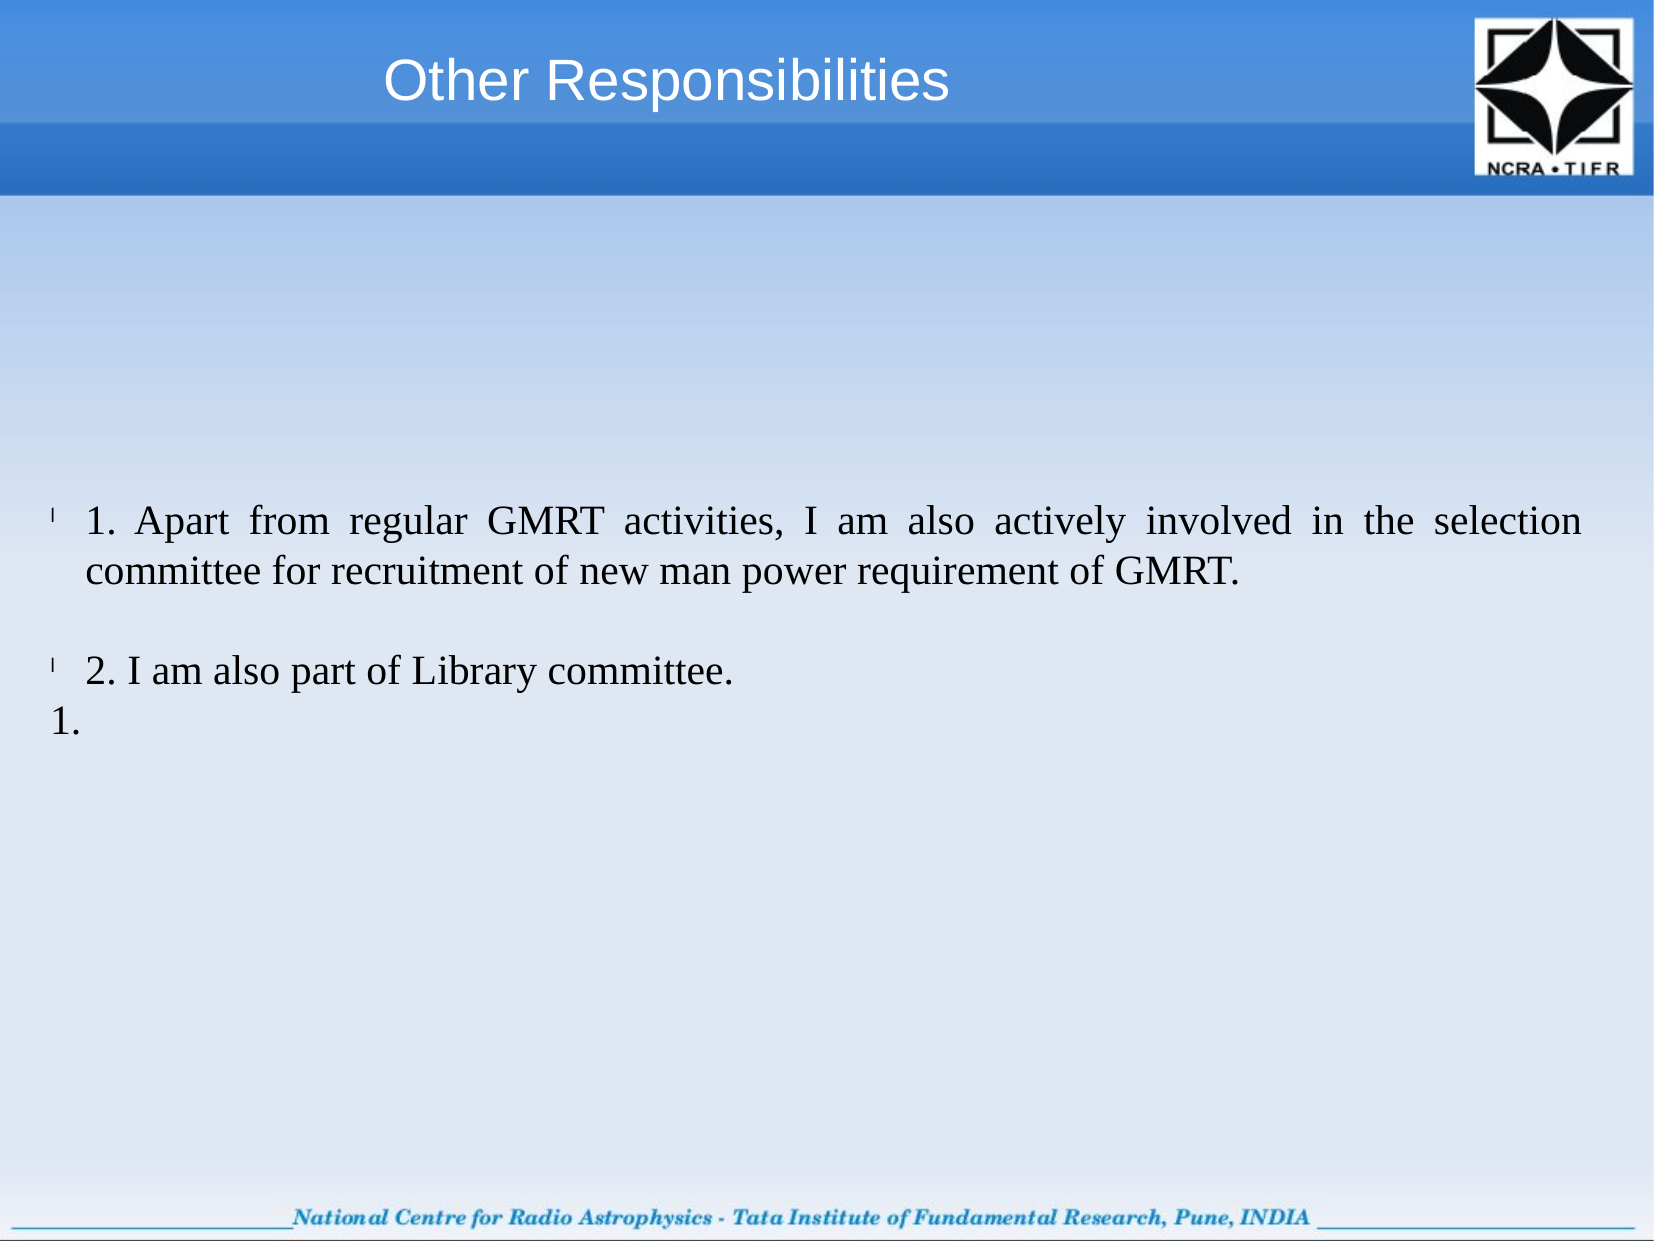

Other Responsibilities

1. Apart from regular GMRT activities, I am also actively involved in the selection  committee for recruitment of new man power requirement of GMRT.

2. I am also part of Library committee.